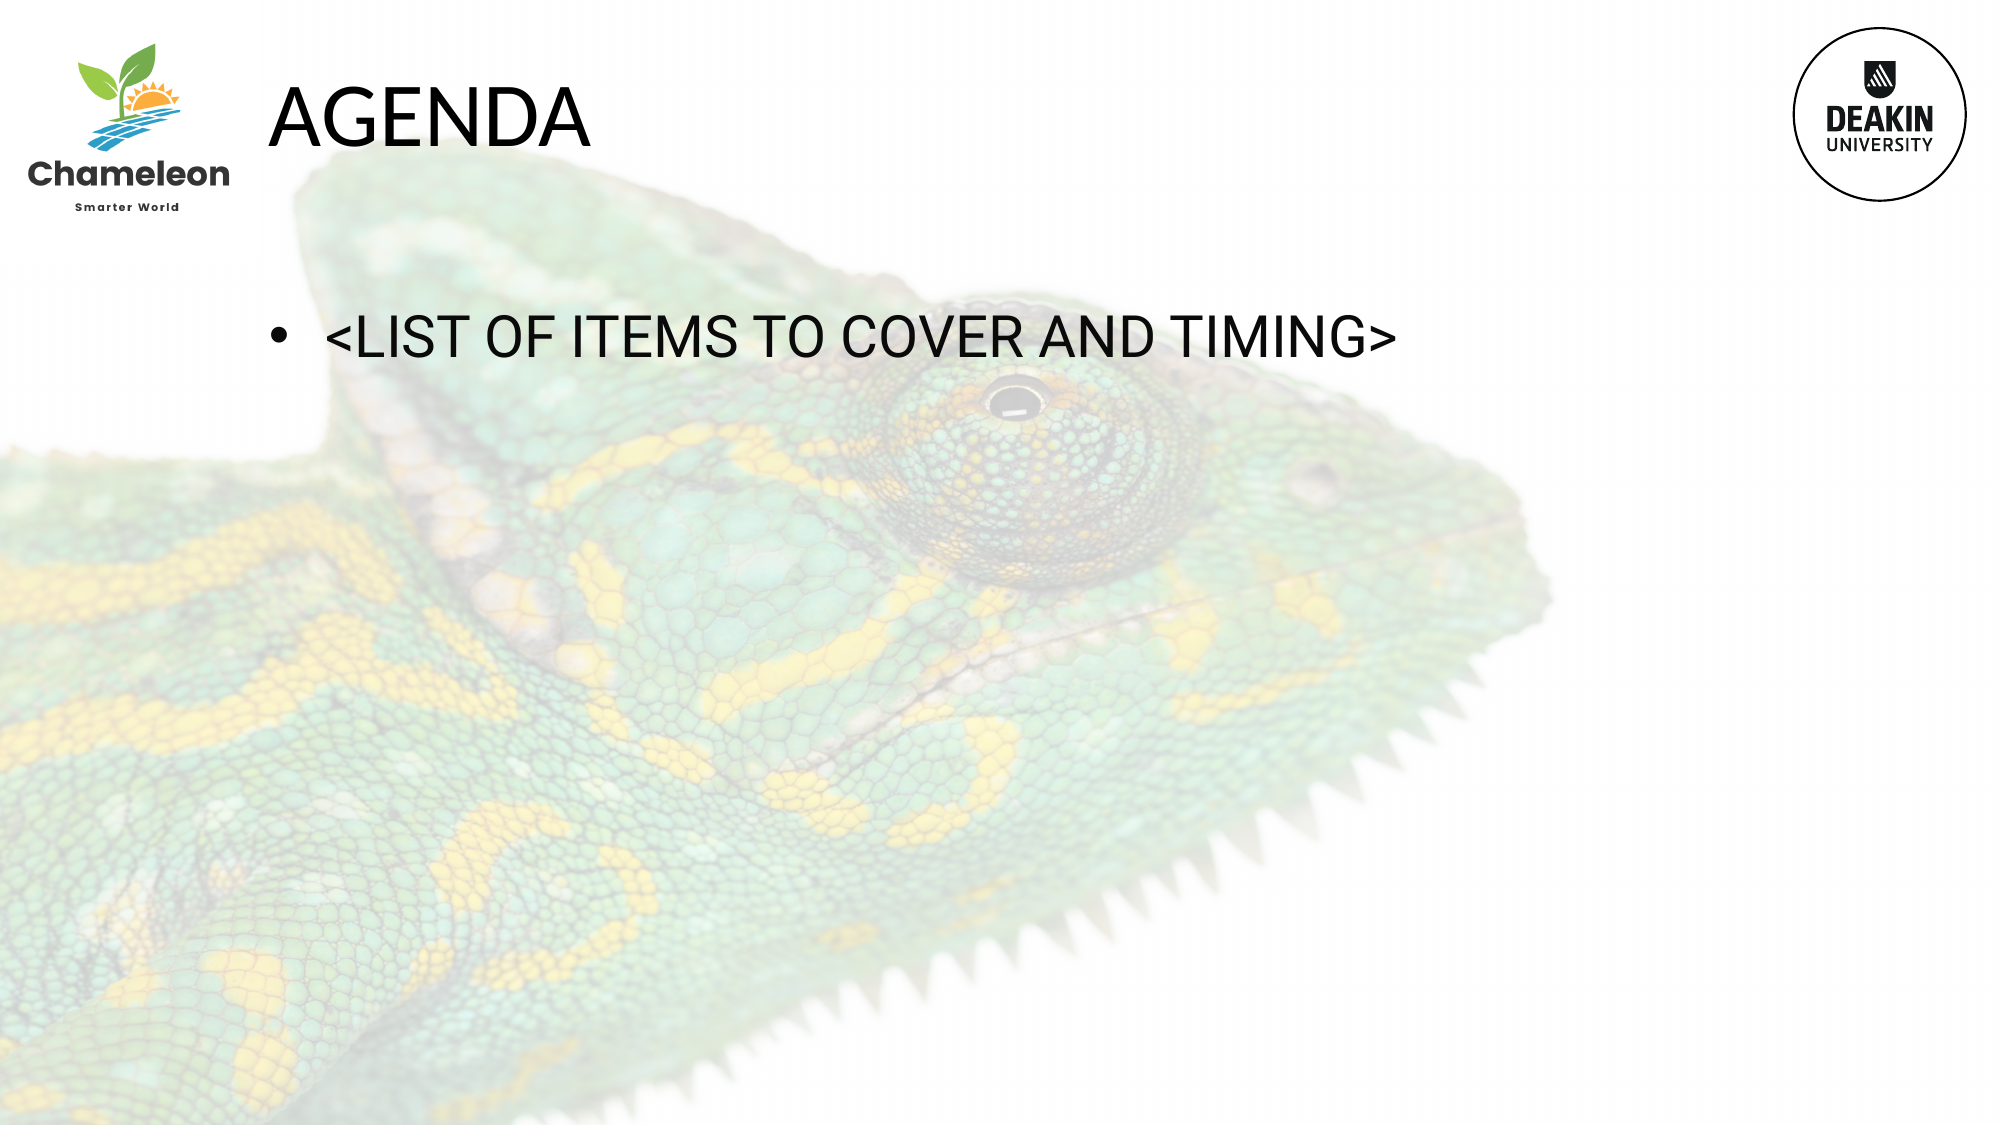

# AGENDA
<LIST OF ITEMS TO COVER AND TIMING>